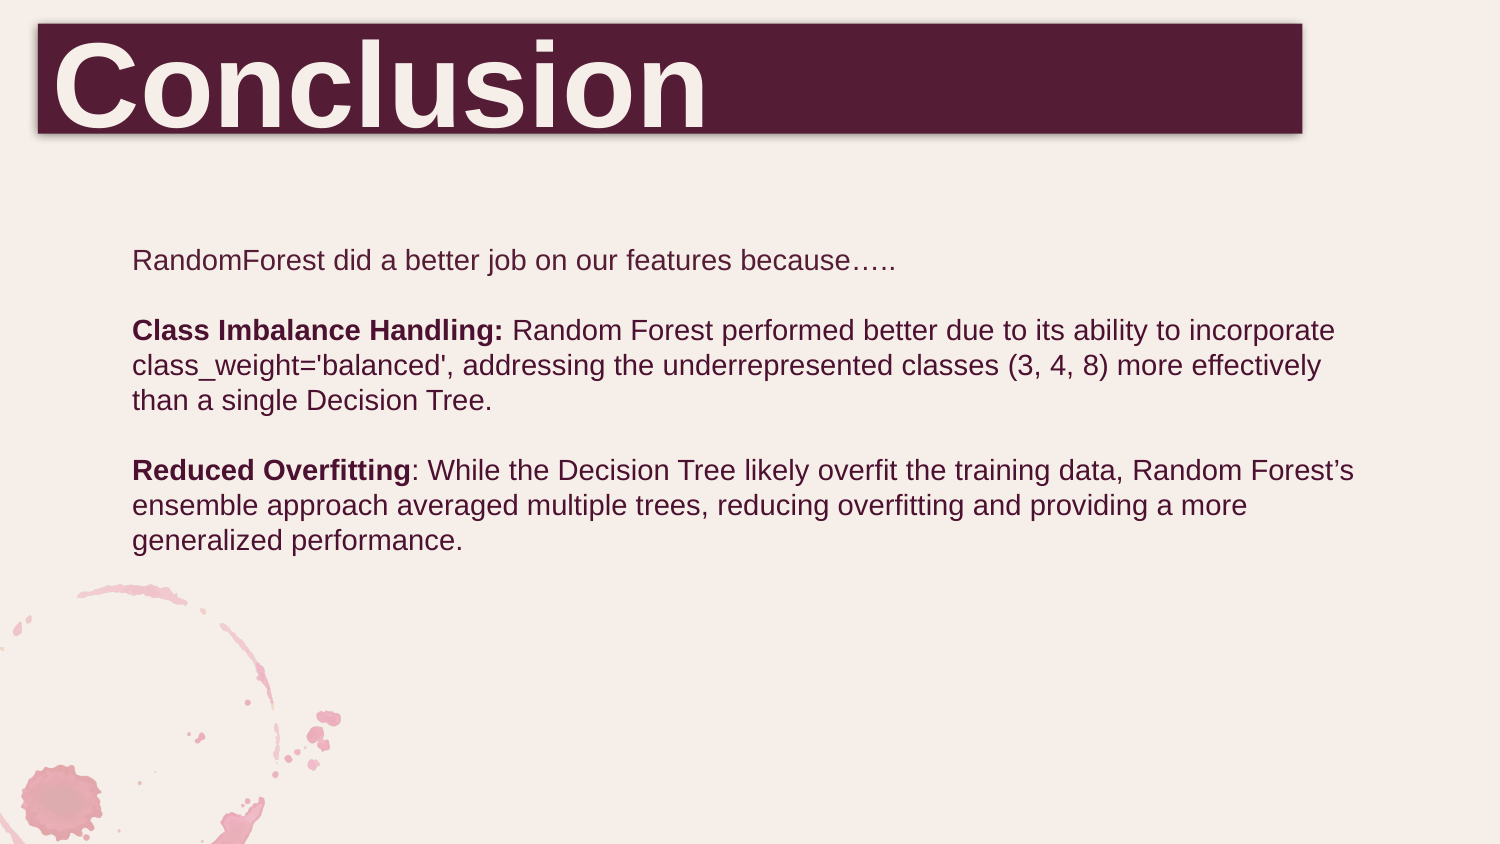

# Conclusion
RandomForest did a better job on our features because…..

Class Imbalance Handling: Random Forest performed better due to its ability to incorporate class_weight='balanced', addressing the underrepresented classes (3, 4, 8) more effectively than a single Decision Tree.

Reduced Overfitting: While the Decision Tree likely overfit the training data, Random Forest’s ensemble approach averaged multiple trees, reducing overfitting and providing a more generalized performance.